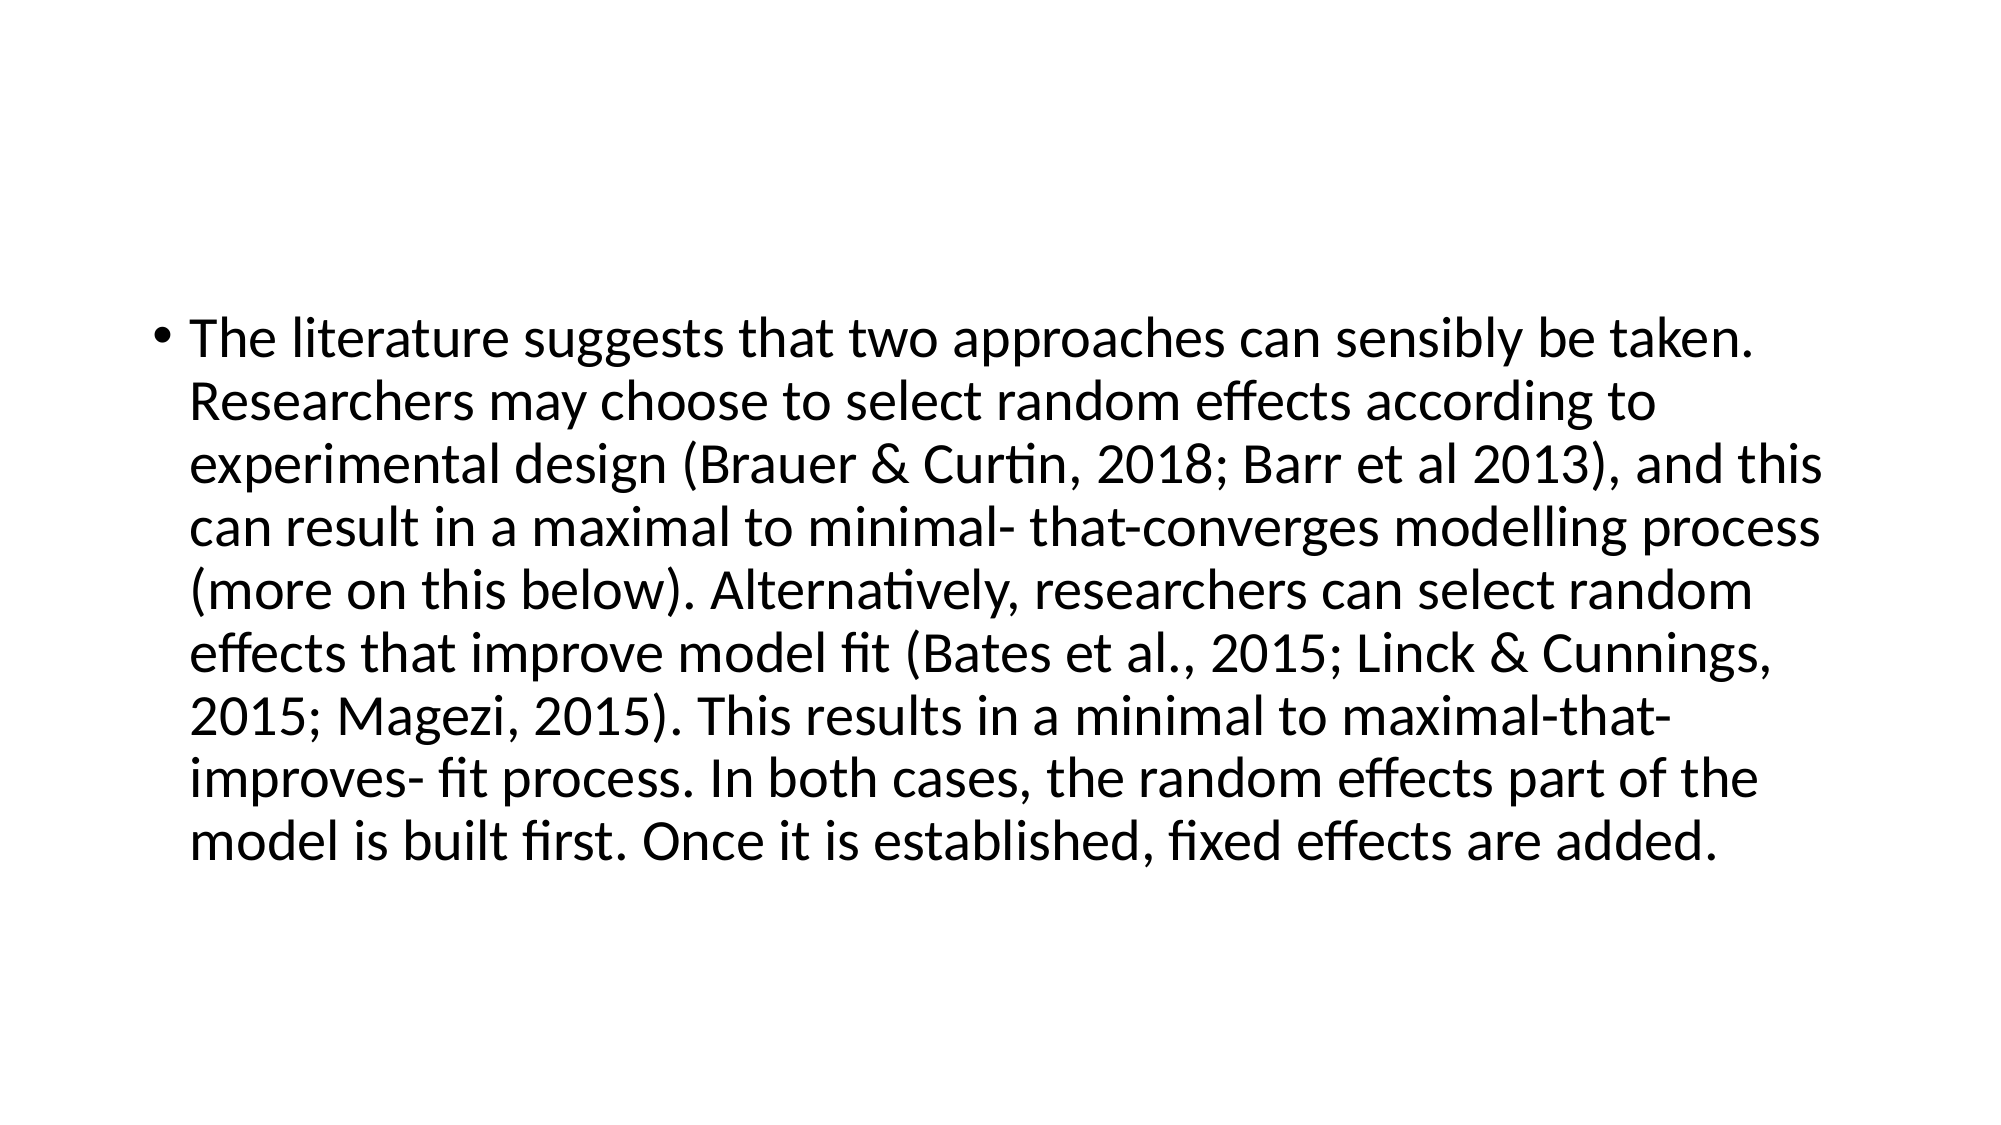

#
The literature suggests that two approaches can sensibly be taken. Researchers may choose to select random effects according to experimental design (Brauer & Curtin, 2018; Barr et al 2013), and this can result in a maximal to minimal- that-converges modelling process (more on this below). Alternatively, researchers can select random effects that improve model fit (Bates et al., 2015; Linck & Cunnings, 2015; Magezi, 2015). This results in a minimal to maximal-that-improves- fit process. In both cases, the random effects part of the model is built first. Once it is established, fixed effects are added.